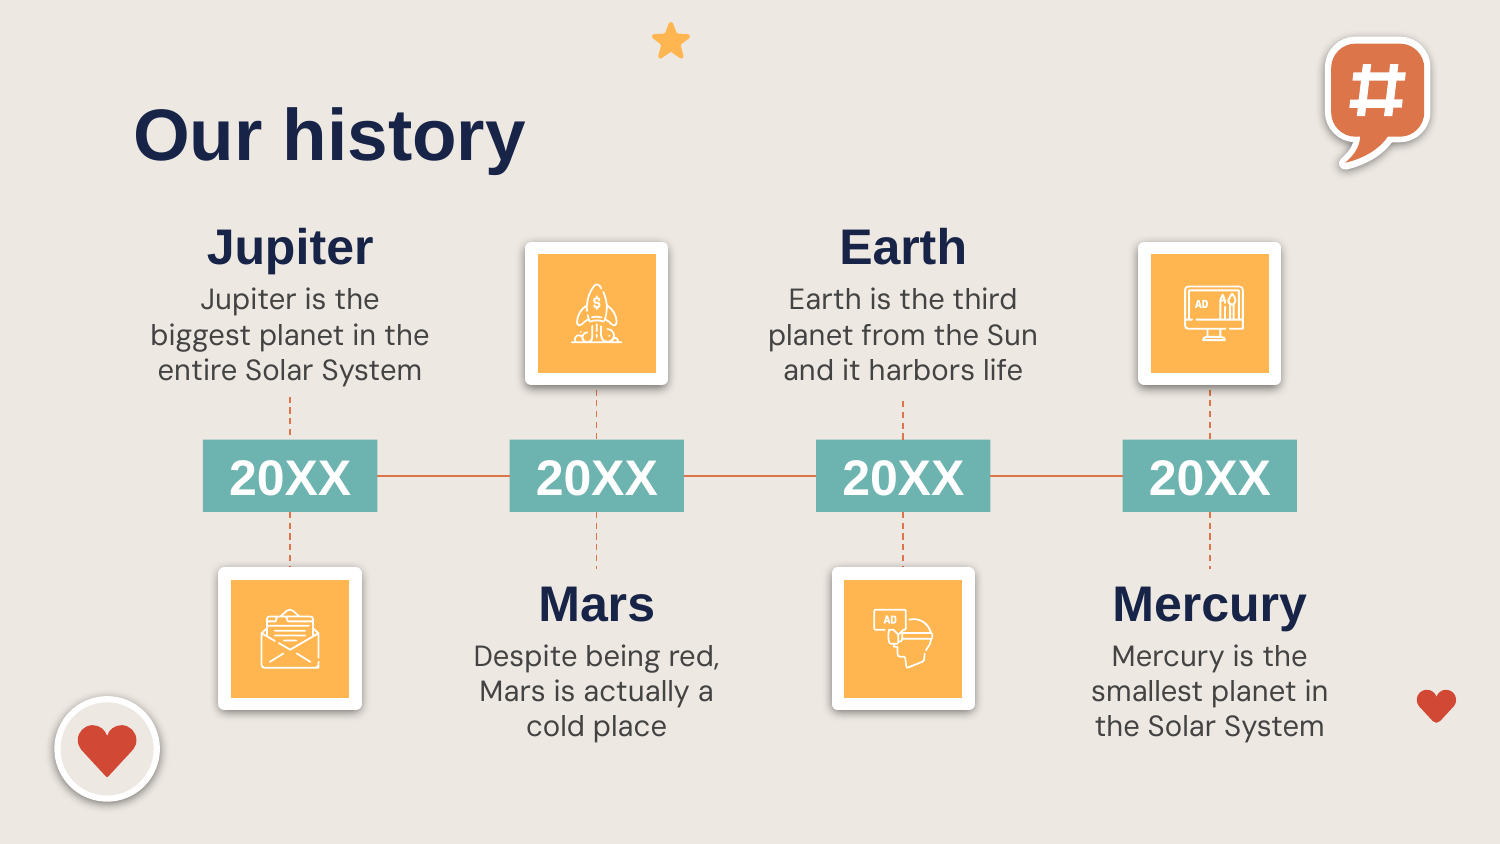

# Our history
Jupiter
Earth

Jupiter is the biggest planet in the entire Solar System
Earth is the third planet from the Sun and it harbors life

20XX
20XX
20XX
20XX
Mars
Mercury

Despite being red, Mars is actually a cold place
Mercury is the smallest planet in the Solar System